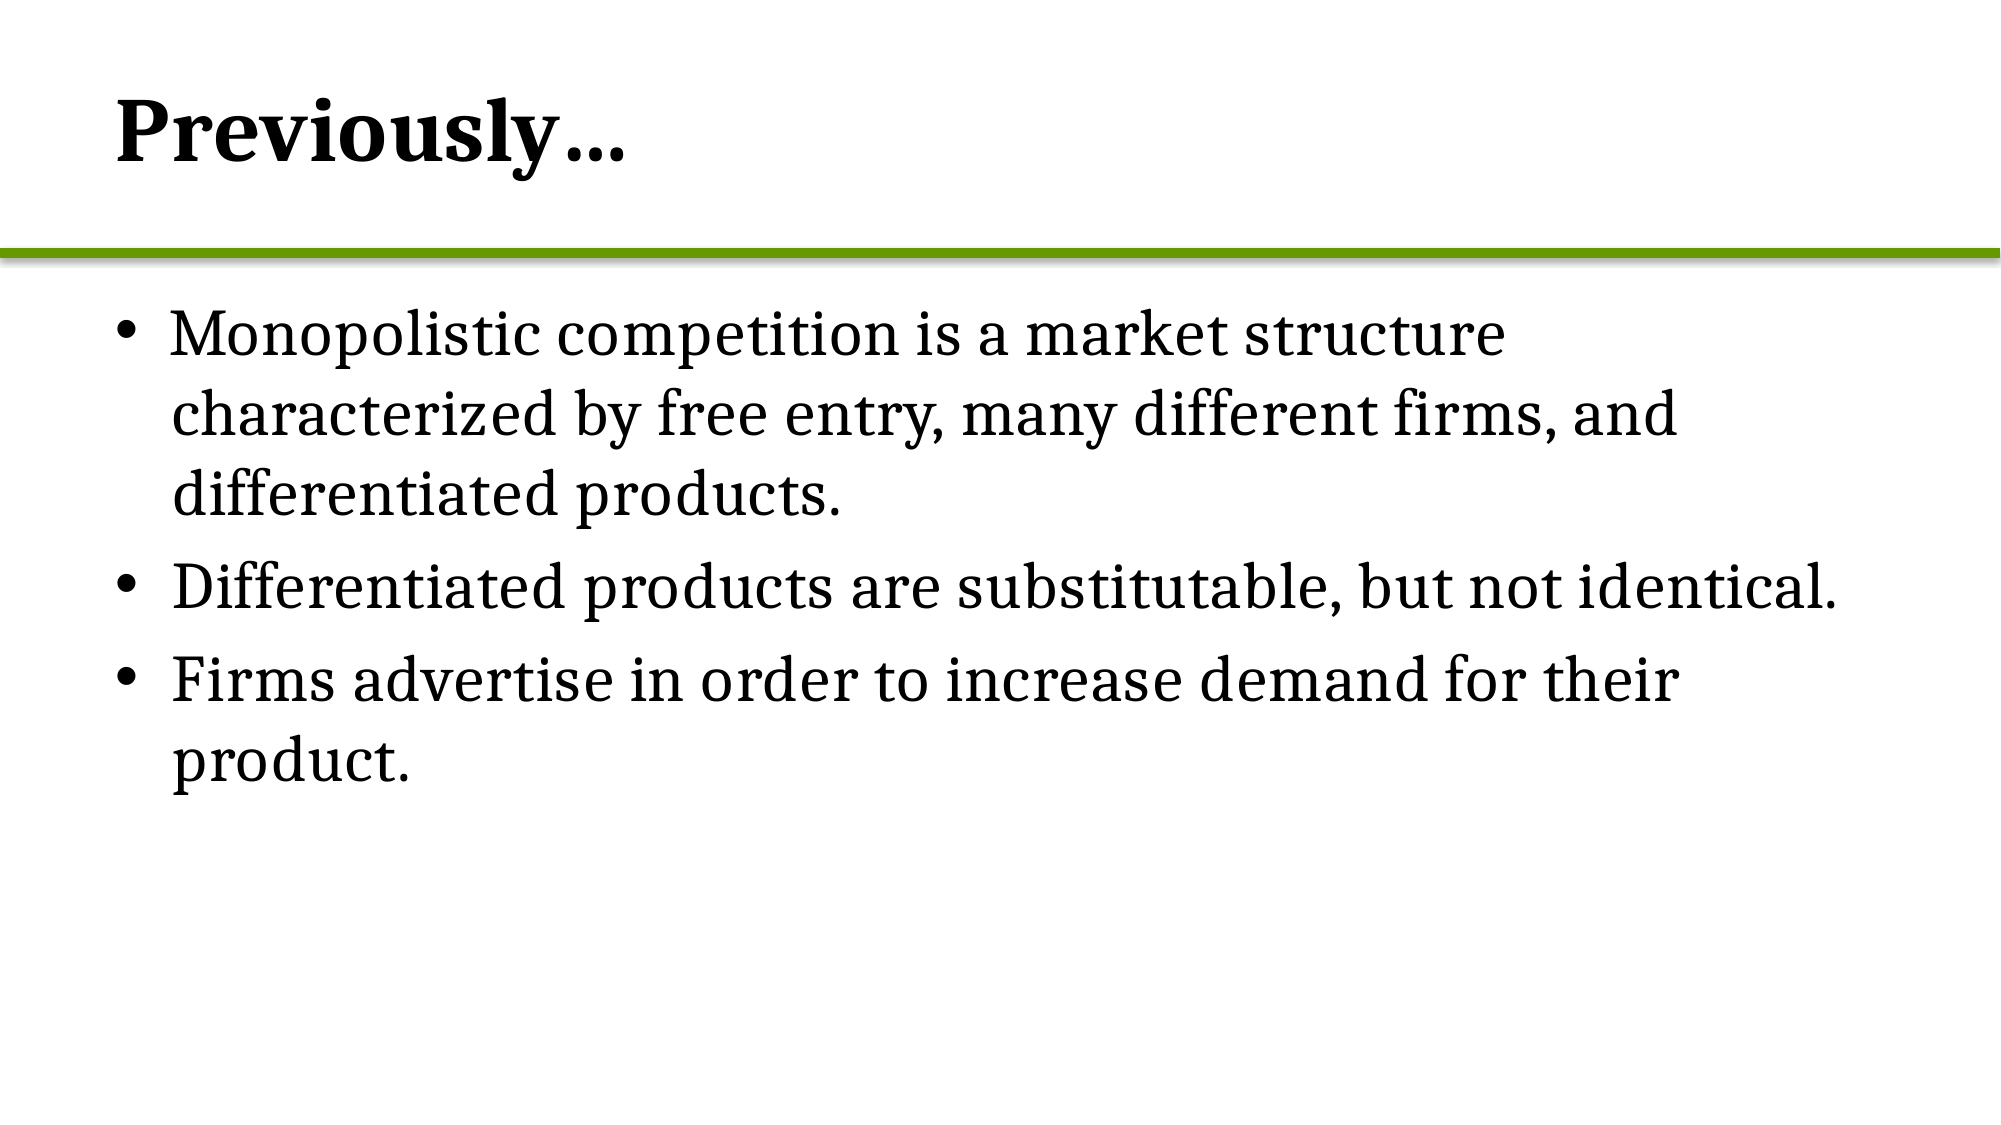

# Previously…
Monopolistic competition is a market structure characterized by free entry, many different firms, and differentiated products.
Differentiated products are substitutable, but not identical.
Firms advertise in order to increase demand for their product.